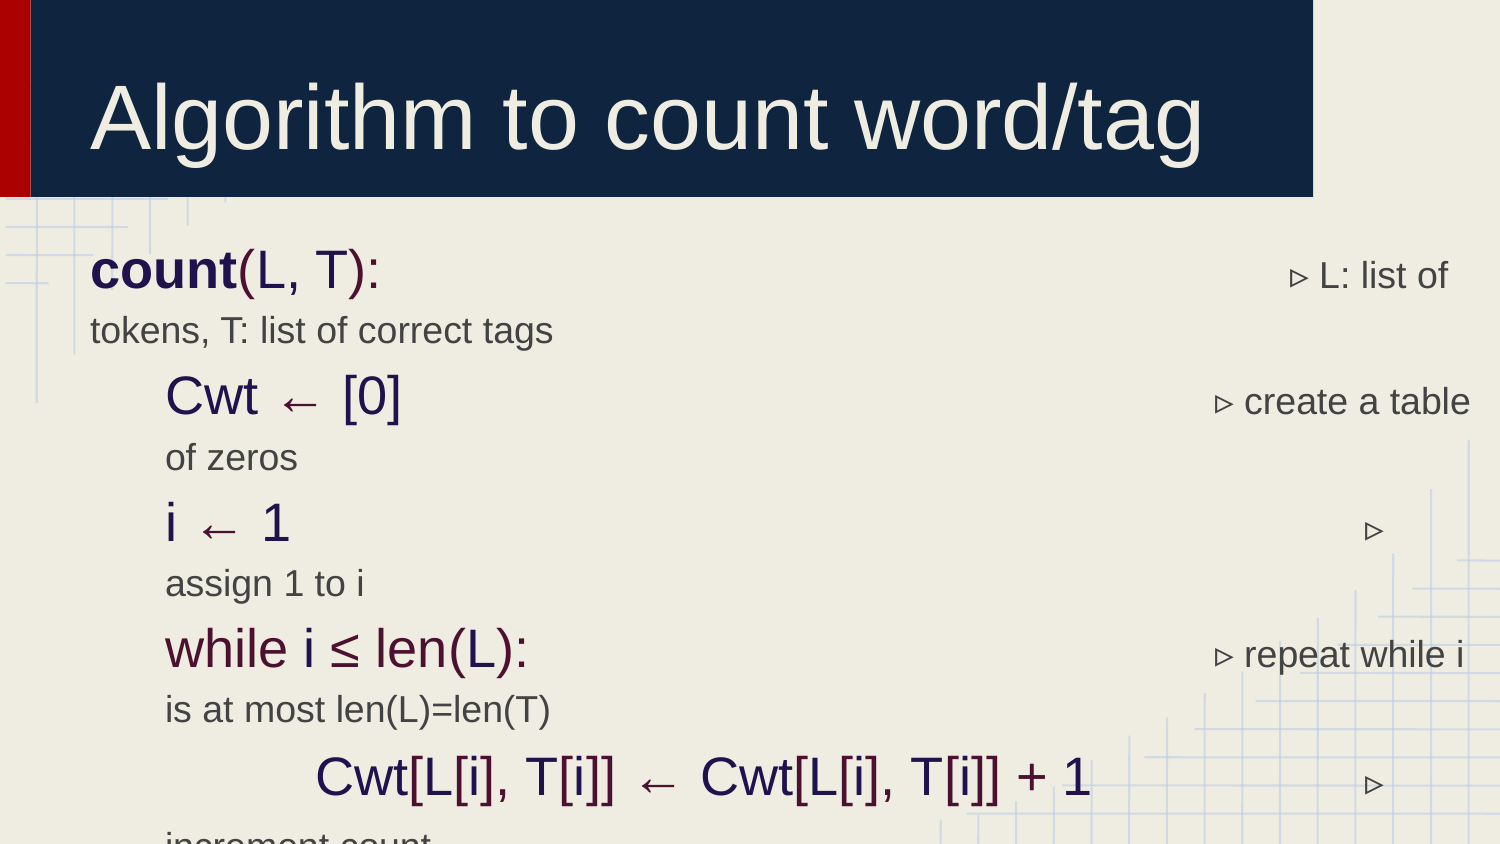

# Algorithm to count word/tag
count(L, T):							▹ L: list of tokens, T: list of correct tags
Cwt ← [0]						▹ create a table of zeros
i ← 1								▹ assign 1 to i
while i ≤ len(L):					▹ repeat while i is at most len(L)=len(T)
	Cwt[L[i], T[i]] ← Cwt[L[i], T[i]] + 1		▹ increment count
	i ← i + 1						▹ increment i
return Cwt						▹ output is the counts table